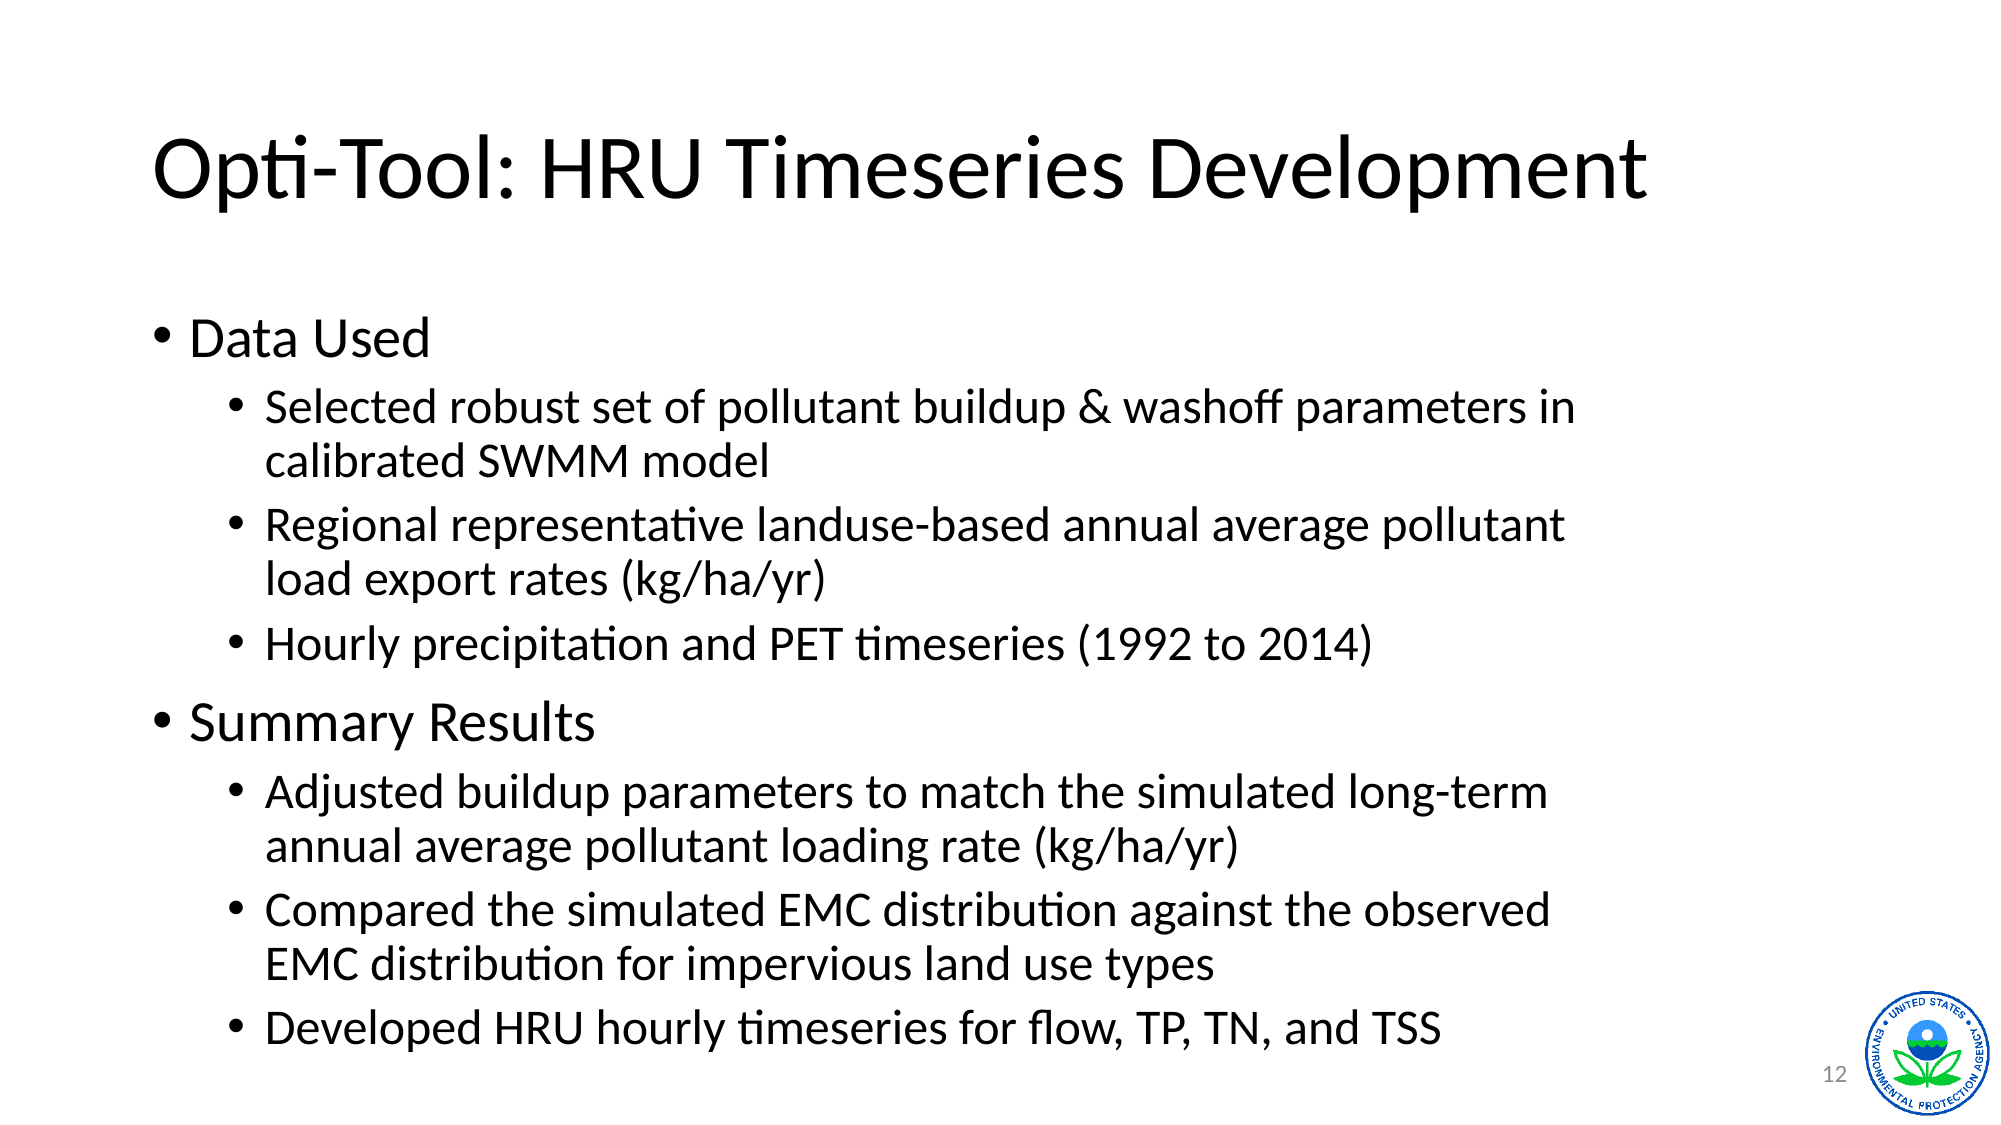

# Opti-Tool: HRU Timeseries Development
Data Used
Selected robust set of pollutant buildup & washoff parameters in calibrated SWMM model
Regional representative landuse-based annual average pollutant load export rates (kg/ha/yr)
Hourly precipitation and PET timeseries (1992 to 2014)
Summary Results
Adjusted buildup parameters to match the simulated long-term annual average pollutant loading rate (kg/ha/yr)
Compared the simulated EMC distribution against the observed EMC distribution for impervious land use types
Developed HRU hourly timeseries for flow, TP, TN, and TSS
12